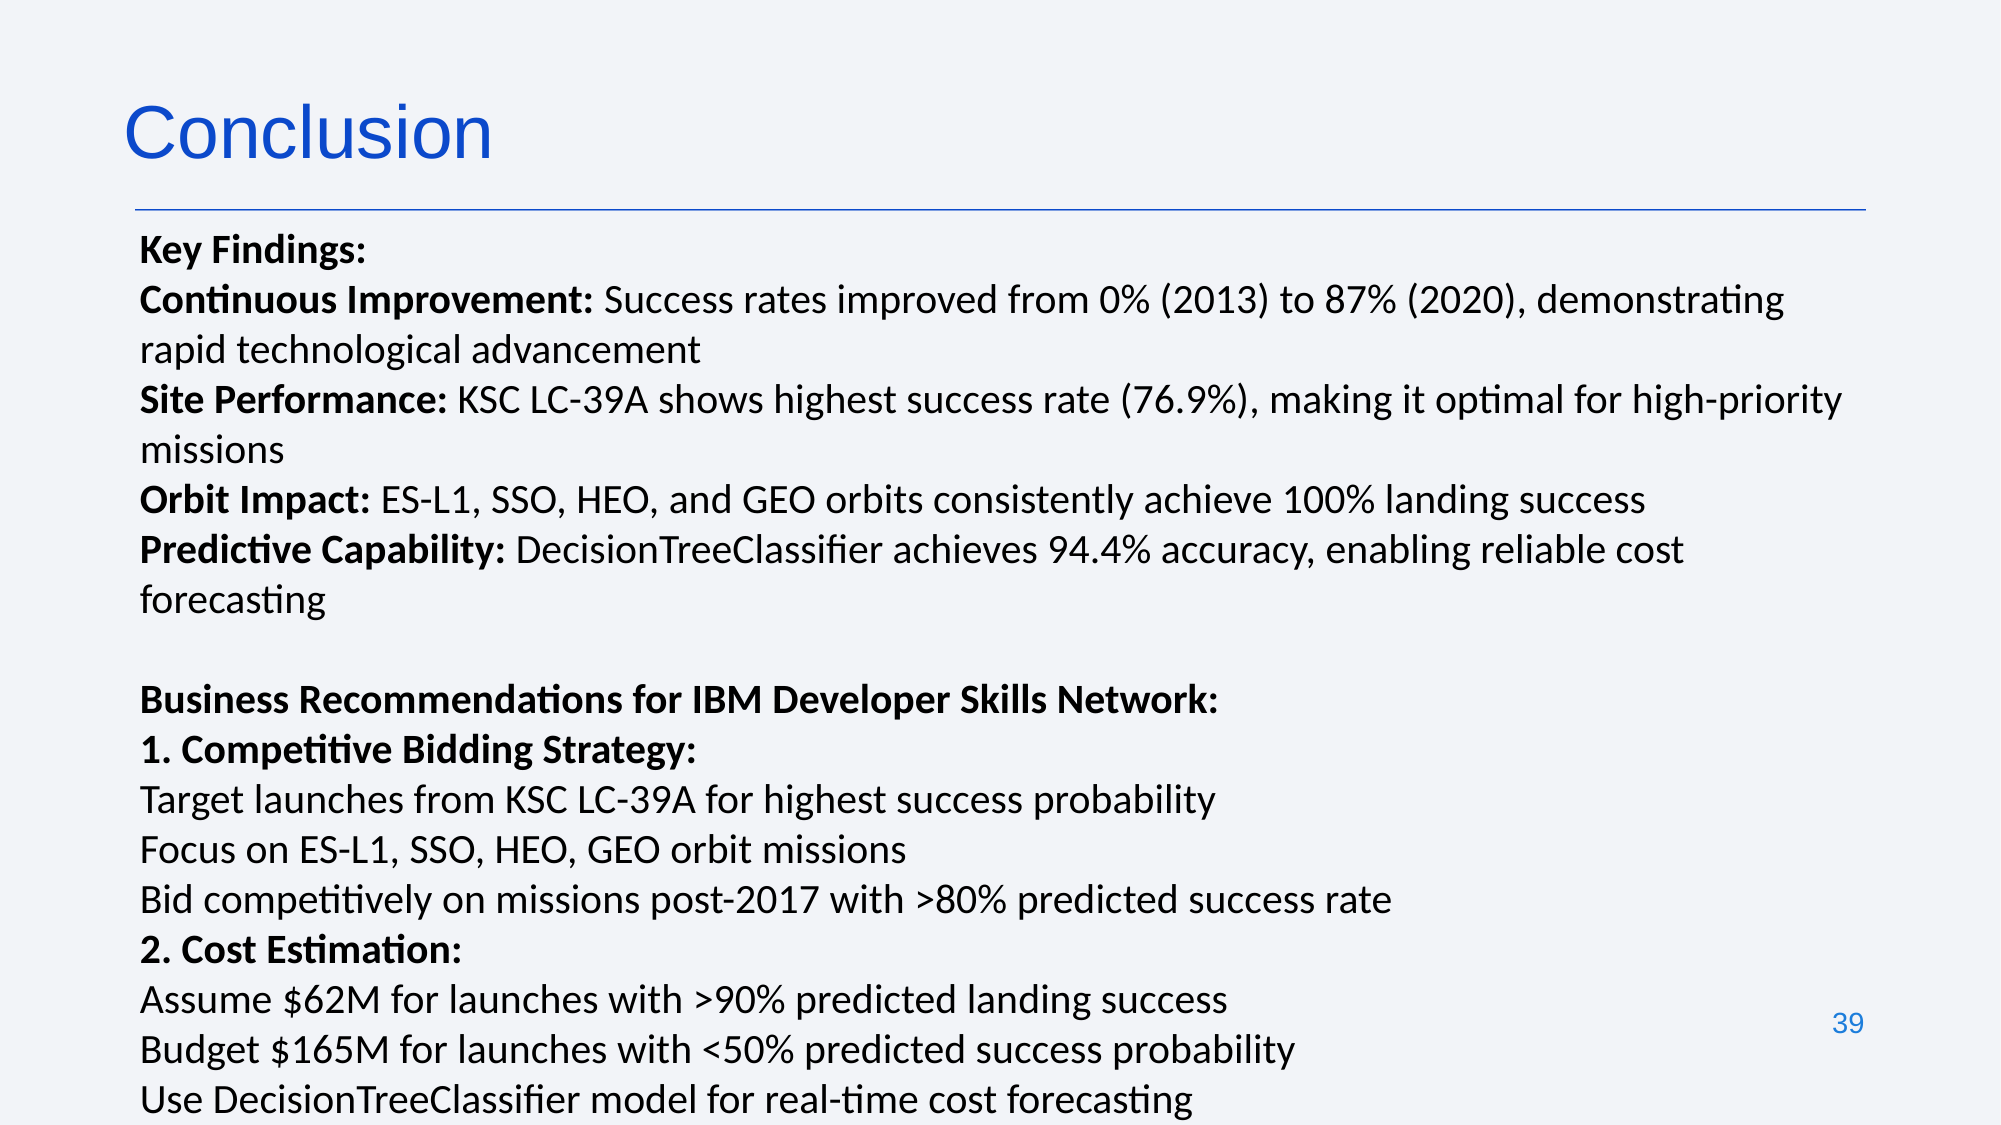

Conclusion
Key Findings:
Continuous Improvement: Success rates improved from 0% (2013) to 87% (2020), demonstrating rapid technological advancement
Site Performance: KSC LC-39A shows highest success rate (76.9%), making it optimal for high-priority missions
Orbit Impact: ES-L1, SSO, HEO, and GEO orbits consistently achieve 100% landing success
Predictive Capability: DecisionTreeClassifier achieves 94.4% accuracy, enabling reliable cost forecasting

Business Recommendations for IBM Developer Skills Network:
1. Competitive Bidding Strategy:
Target launches from KSC LC-39A for highest success probability
Focus on ES-L1, SSO, HEO, GEO orbit missions
Bid competitively on missions post-2017 with >80% predicted success rate
2. Cost Estimation:
Assume $62M for launches with >90% predicted landing success
Budget $165M for launches with <50% predicted success probability
Use DecisionTreeClassifier model for real-time cost forecasting
39